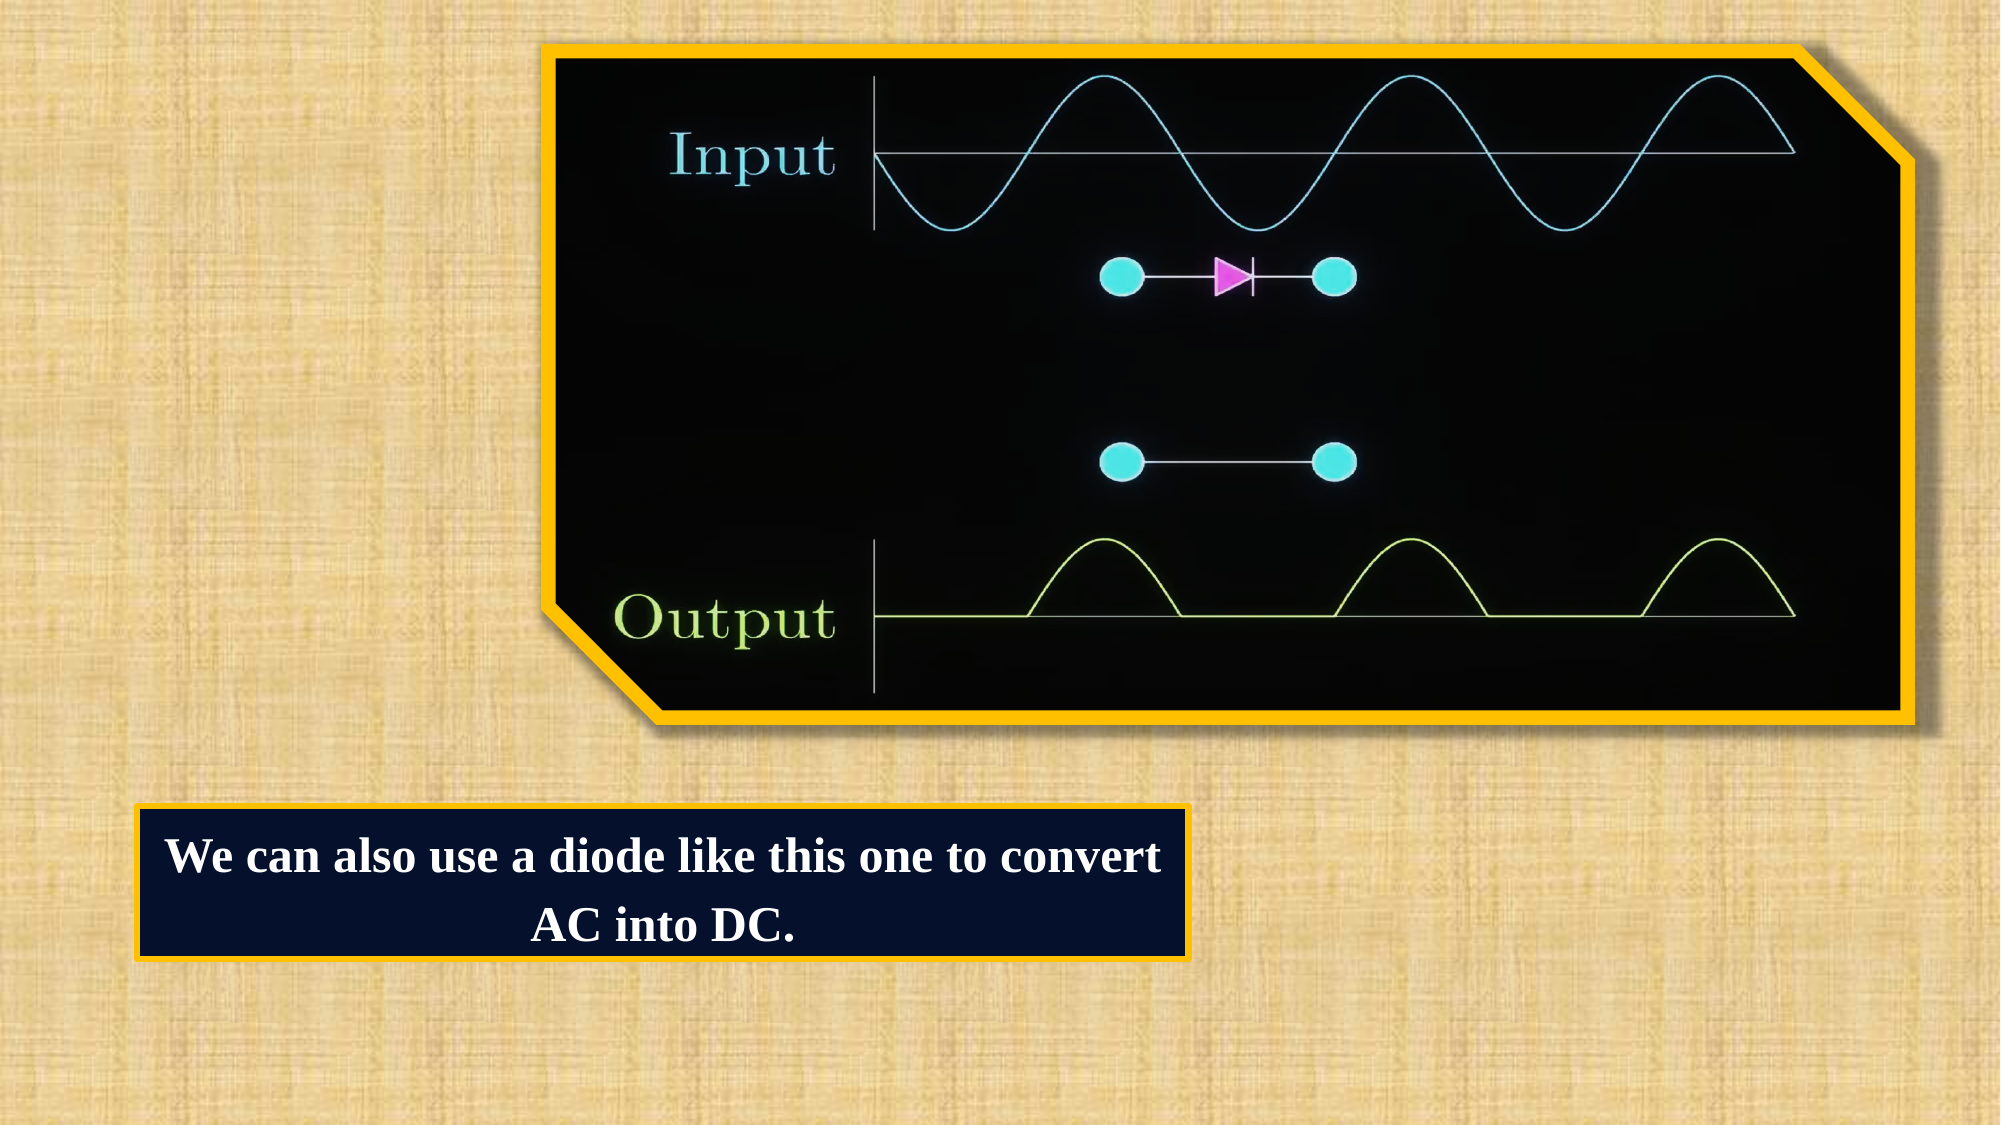

We can also use a diode like this one to convert AC into DC.